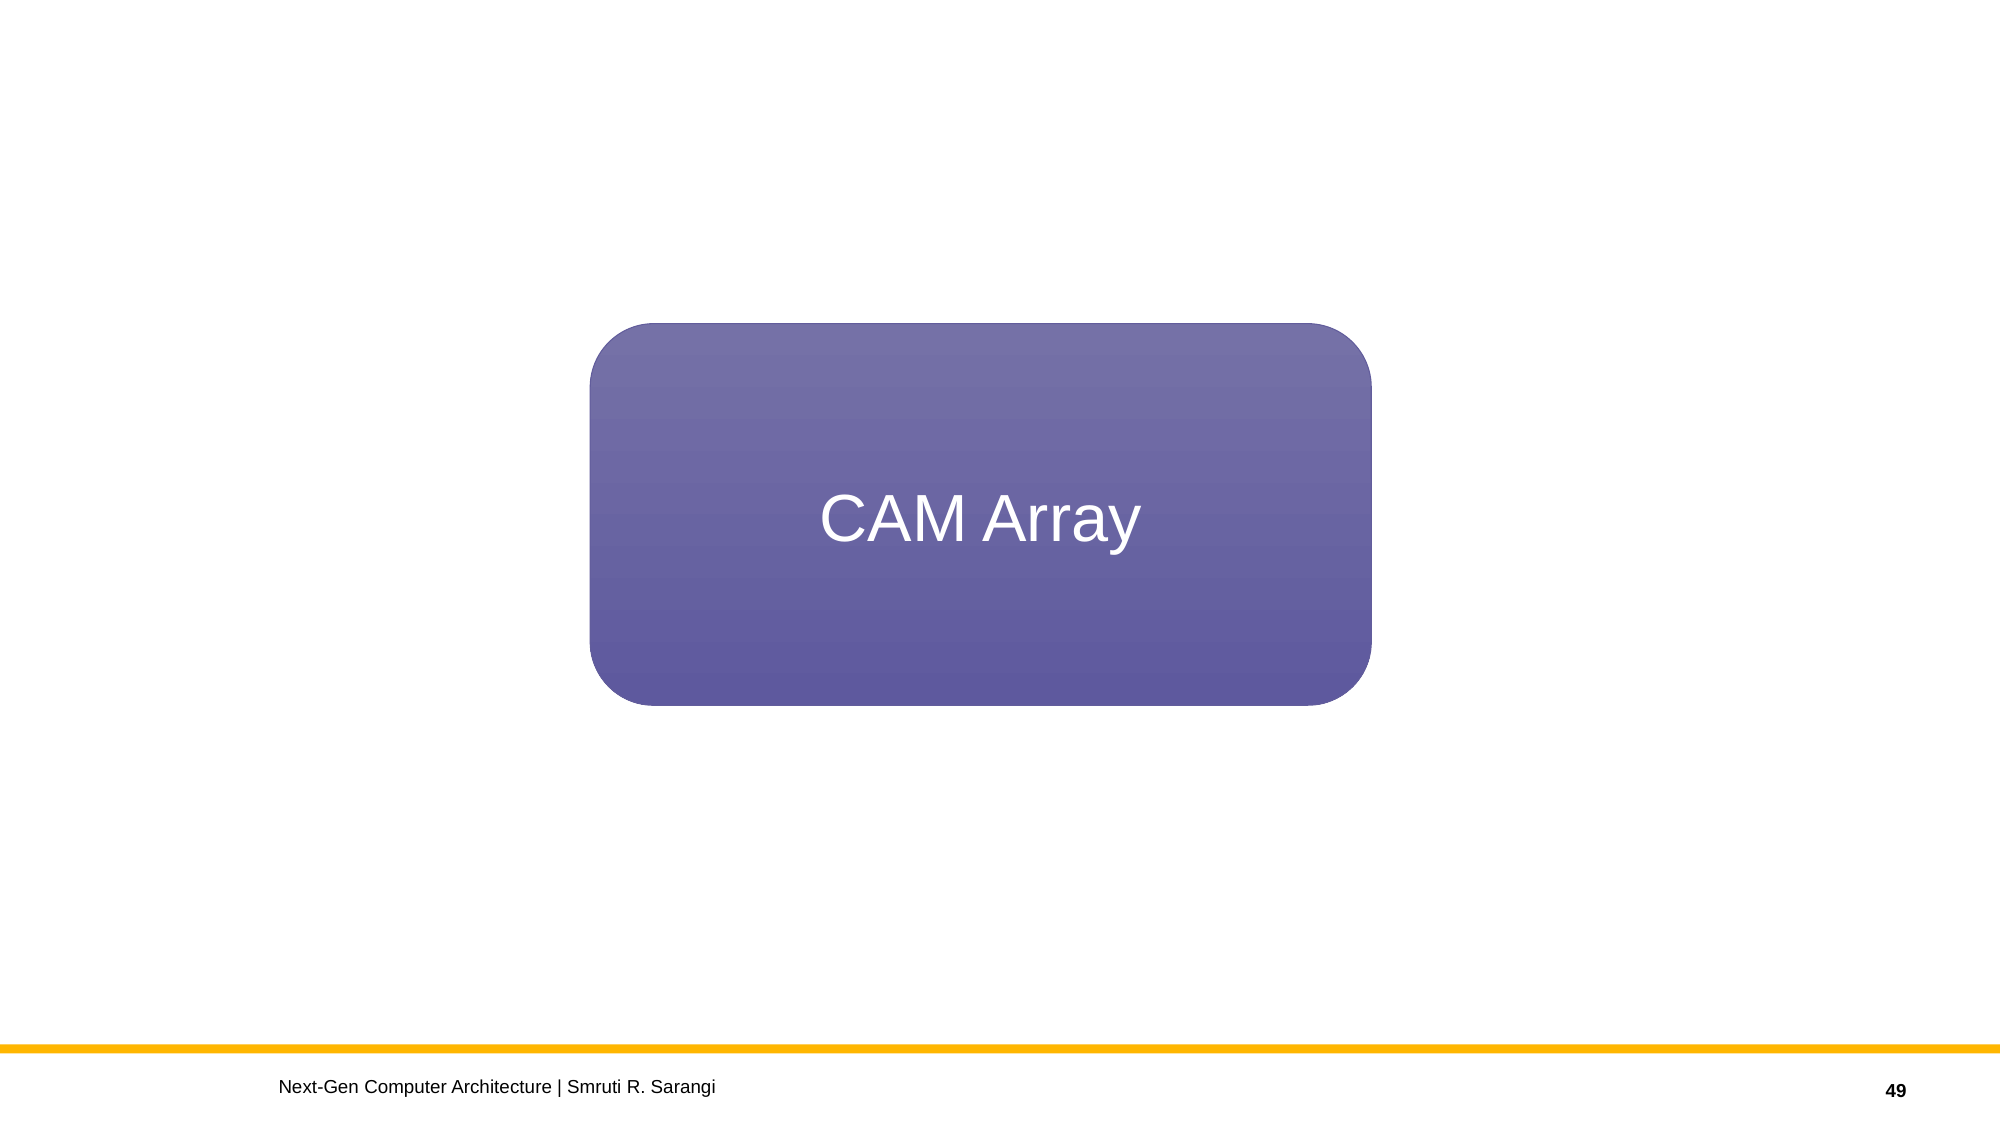

#

CAM Array
Next-Gen Computer Architecture | Smruti R. Sarangi
49